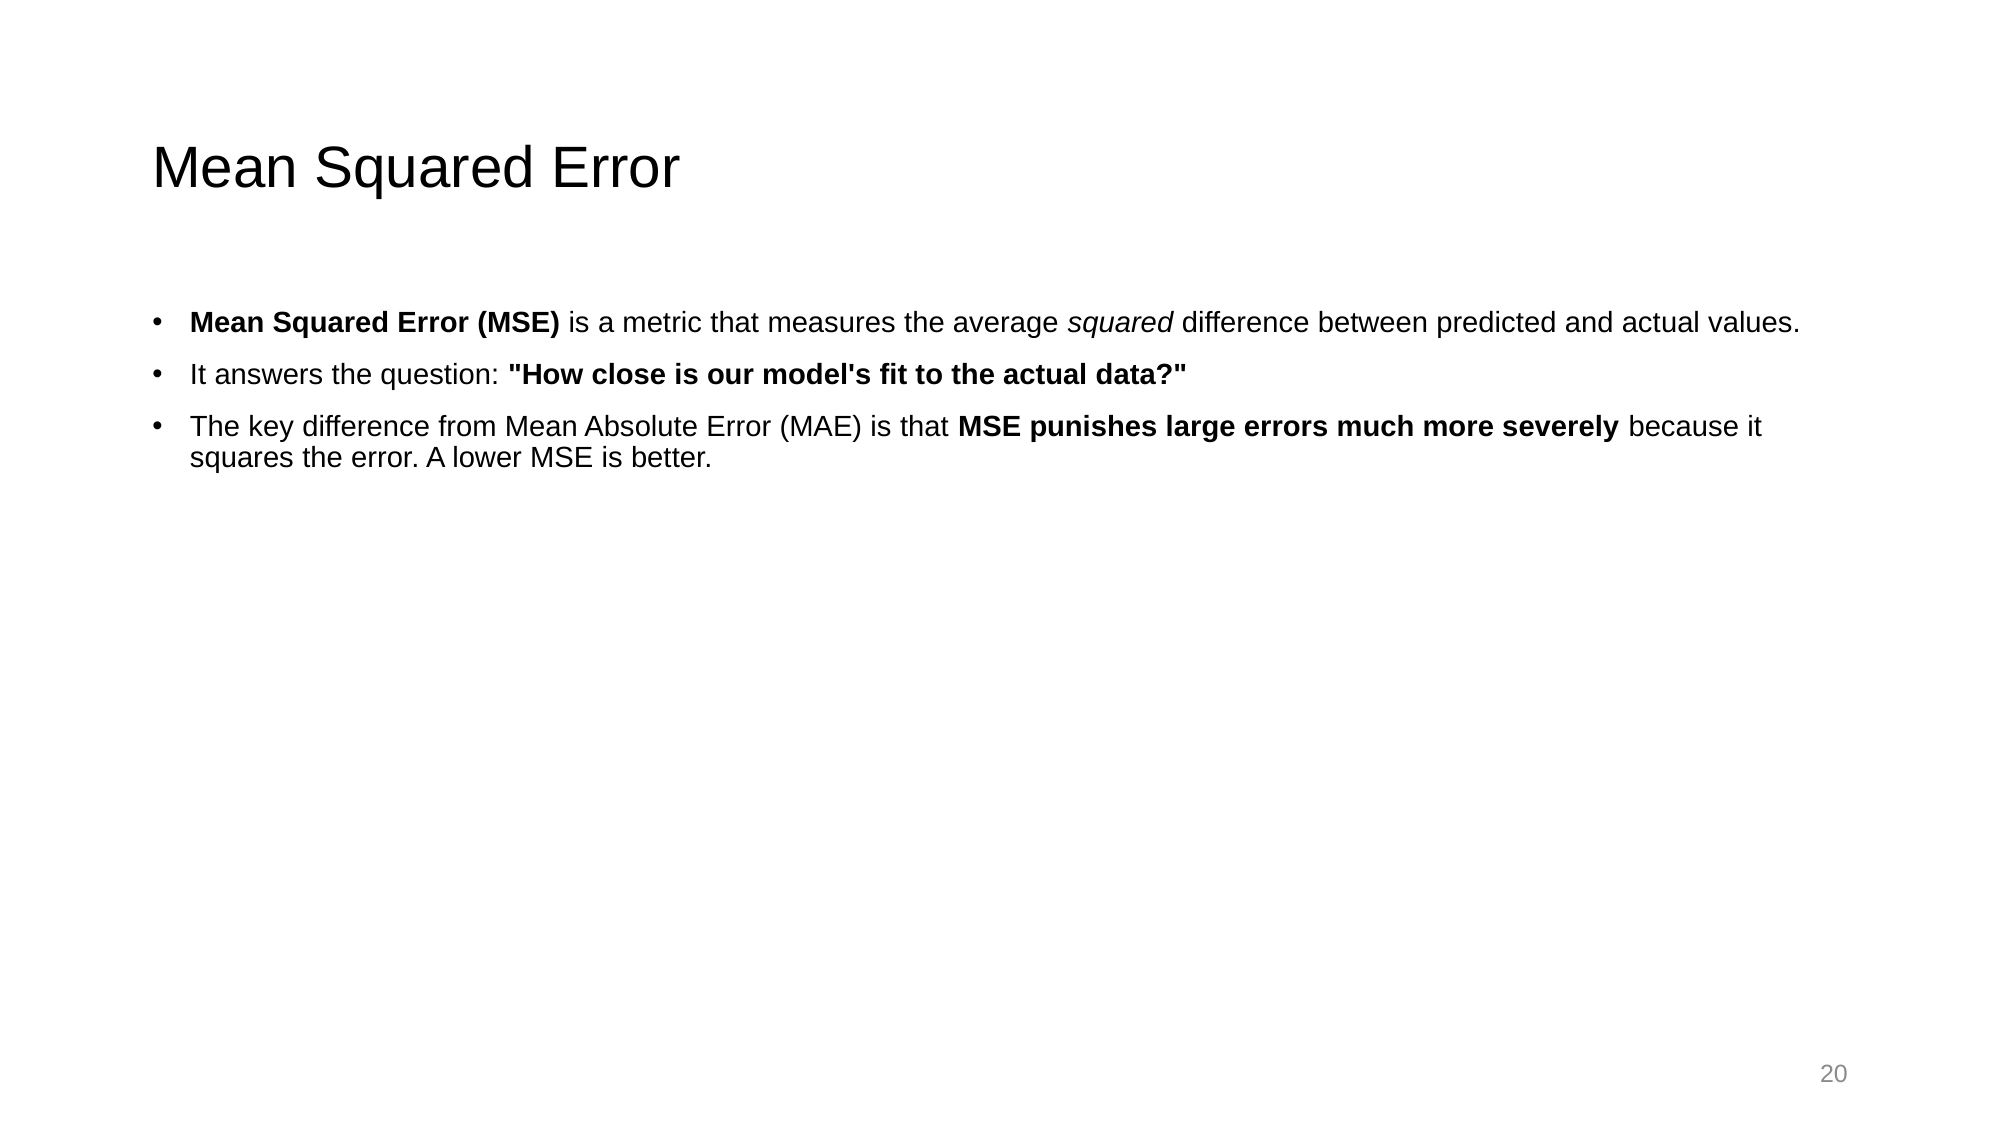

# Mean Squared Error
Mean Squared Error (MSE) is a metric that measures the average squared difference between predicted and actual values.
It answers the question: "How close is our model's fit to the actual data?"
The key difference from Mean Absolute Error (MAE) is that MSE punishes large errors much more severely because it squares the error. A lower MSE is better.
20